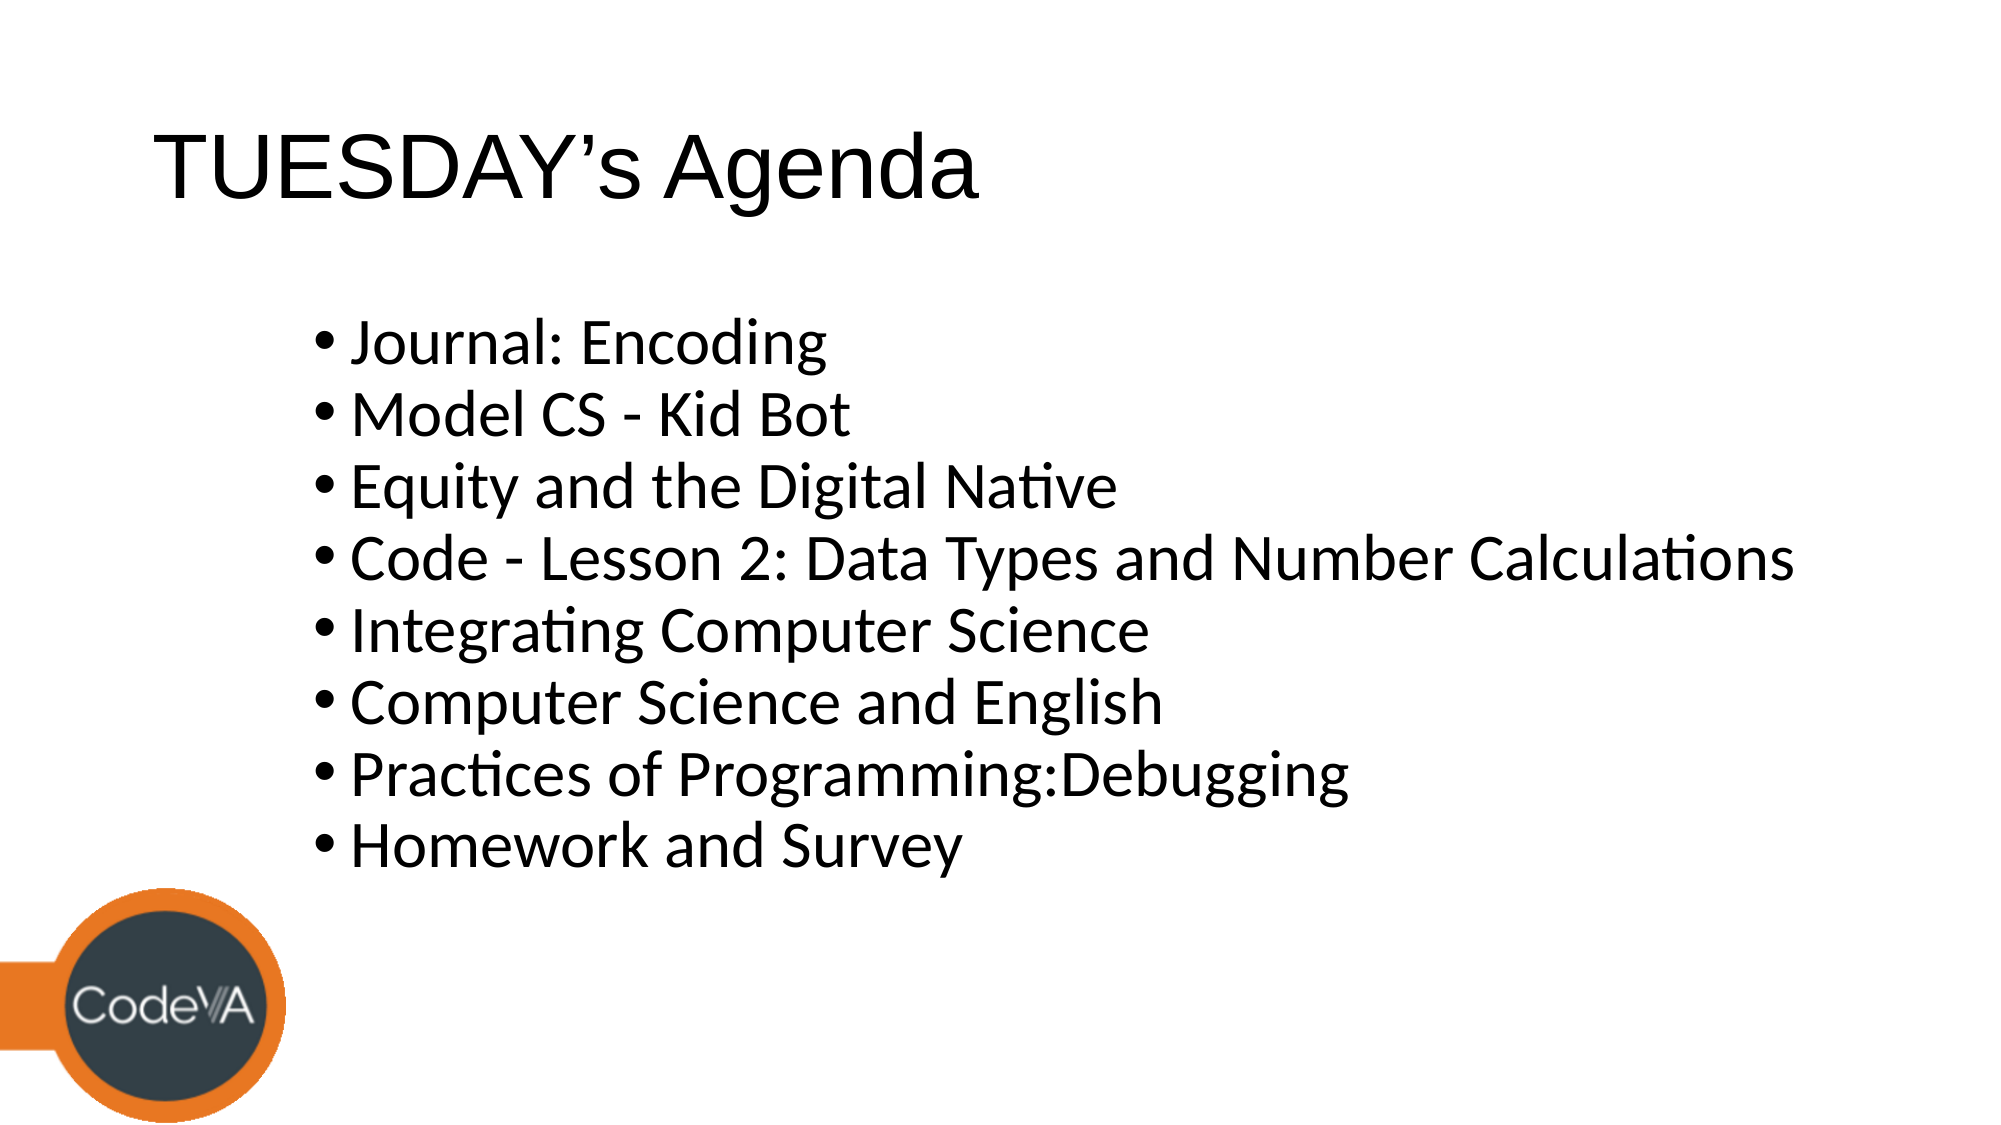

# TUESDAY’s Agenda
Journal: Encoding
Model CS - Kid Bot
Equity and the Digital Native
Code - Lesson 2: Data Types and Number Calculations
Integrating Computer Science
Computer Science and English
Practices of Programming:Debugging
Homework and Survey